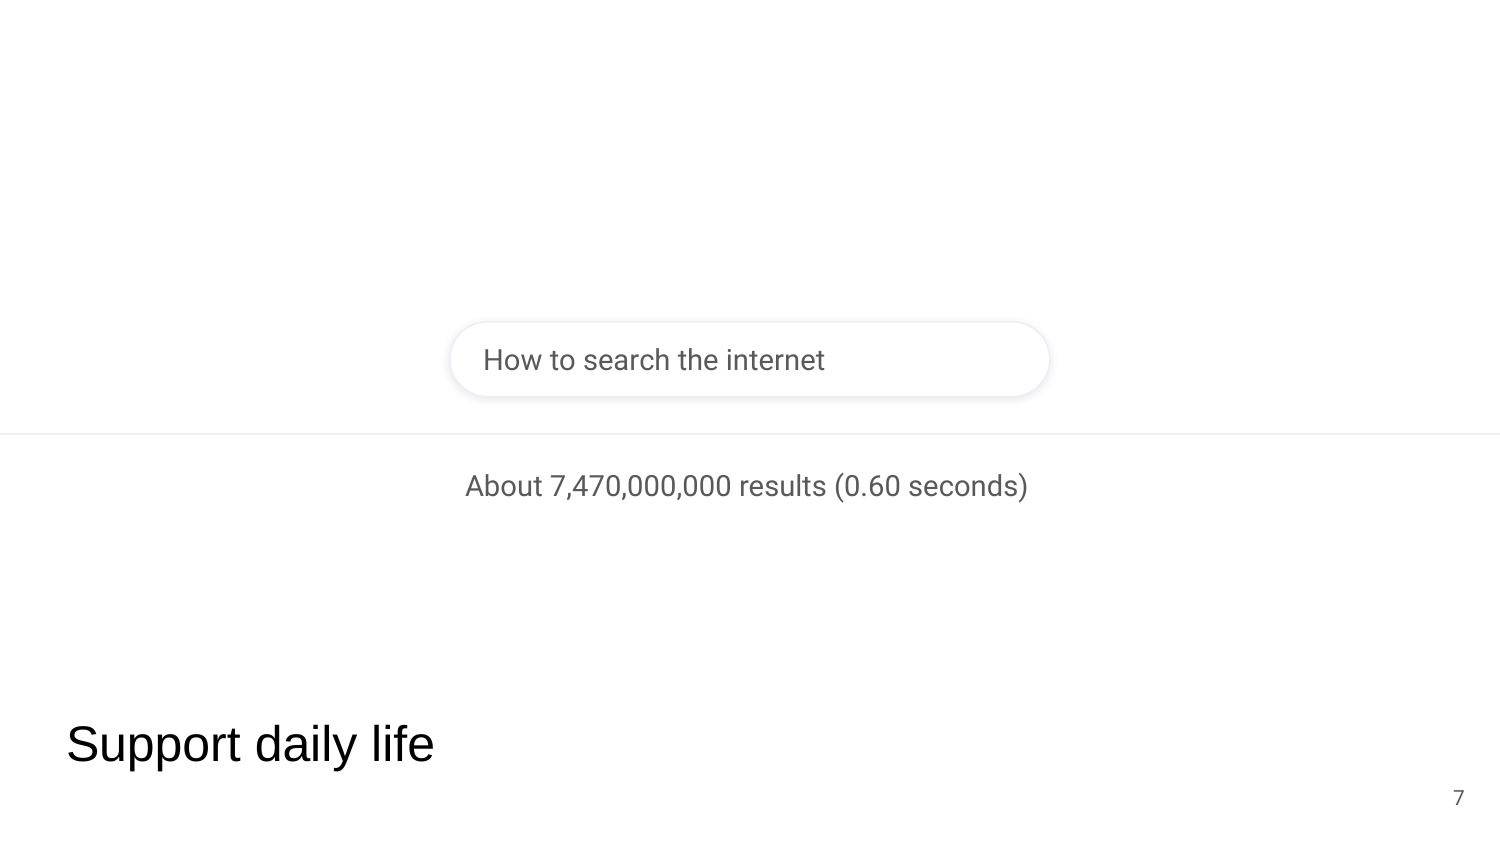

How to search the internet
About 7,470,000,000 results (0.60 seconds)
# Support daily life
7